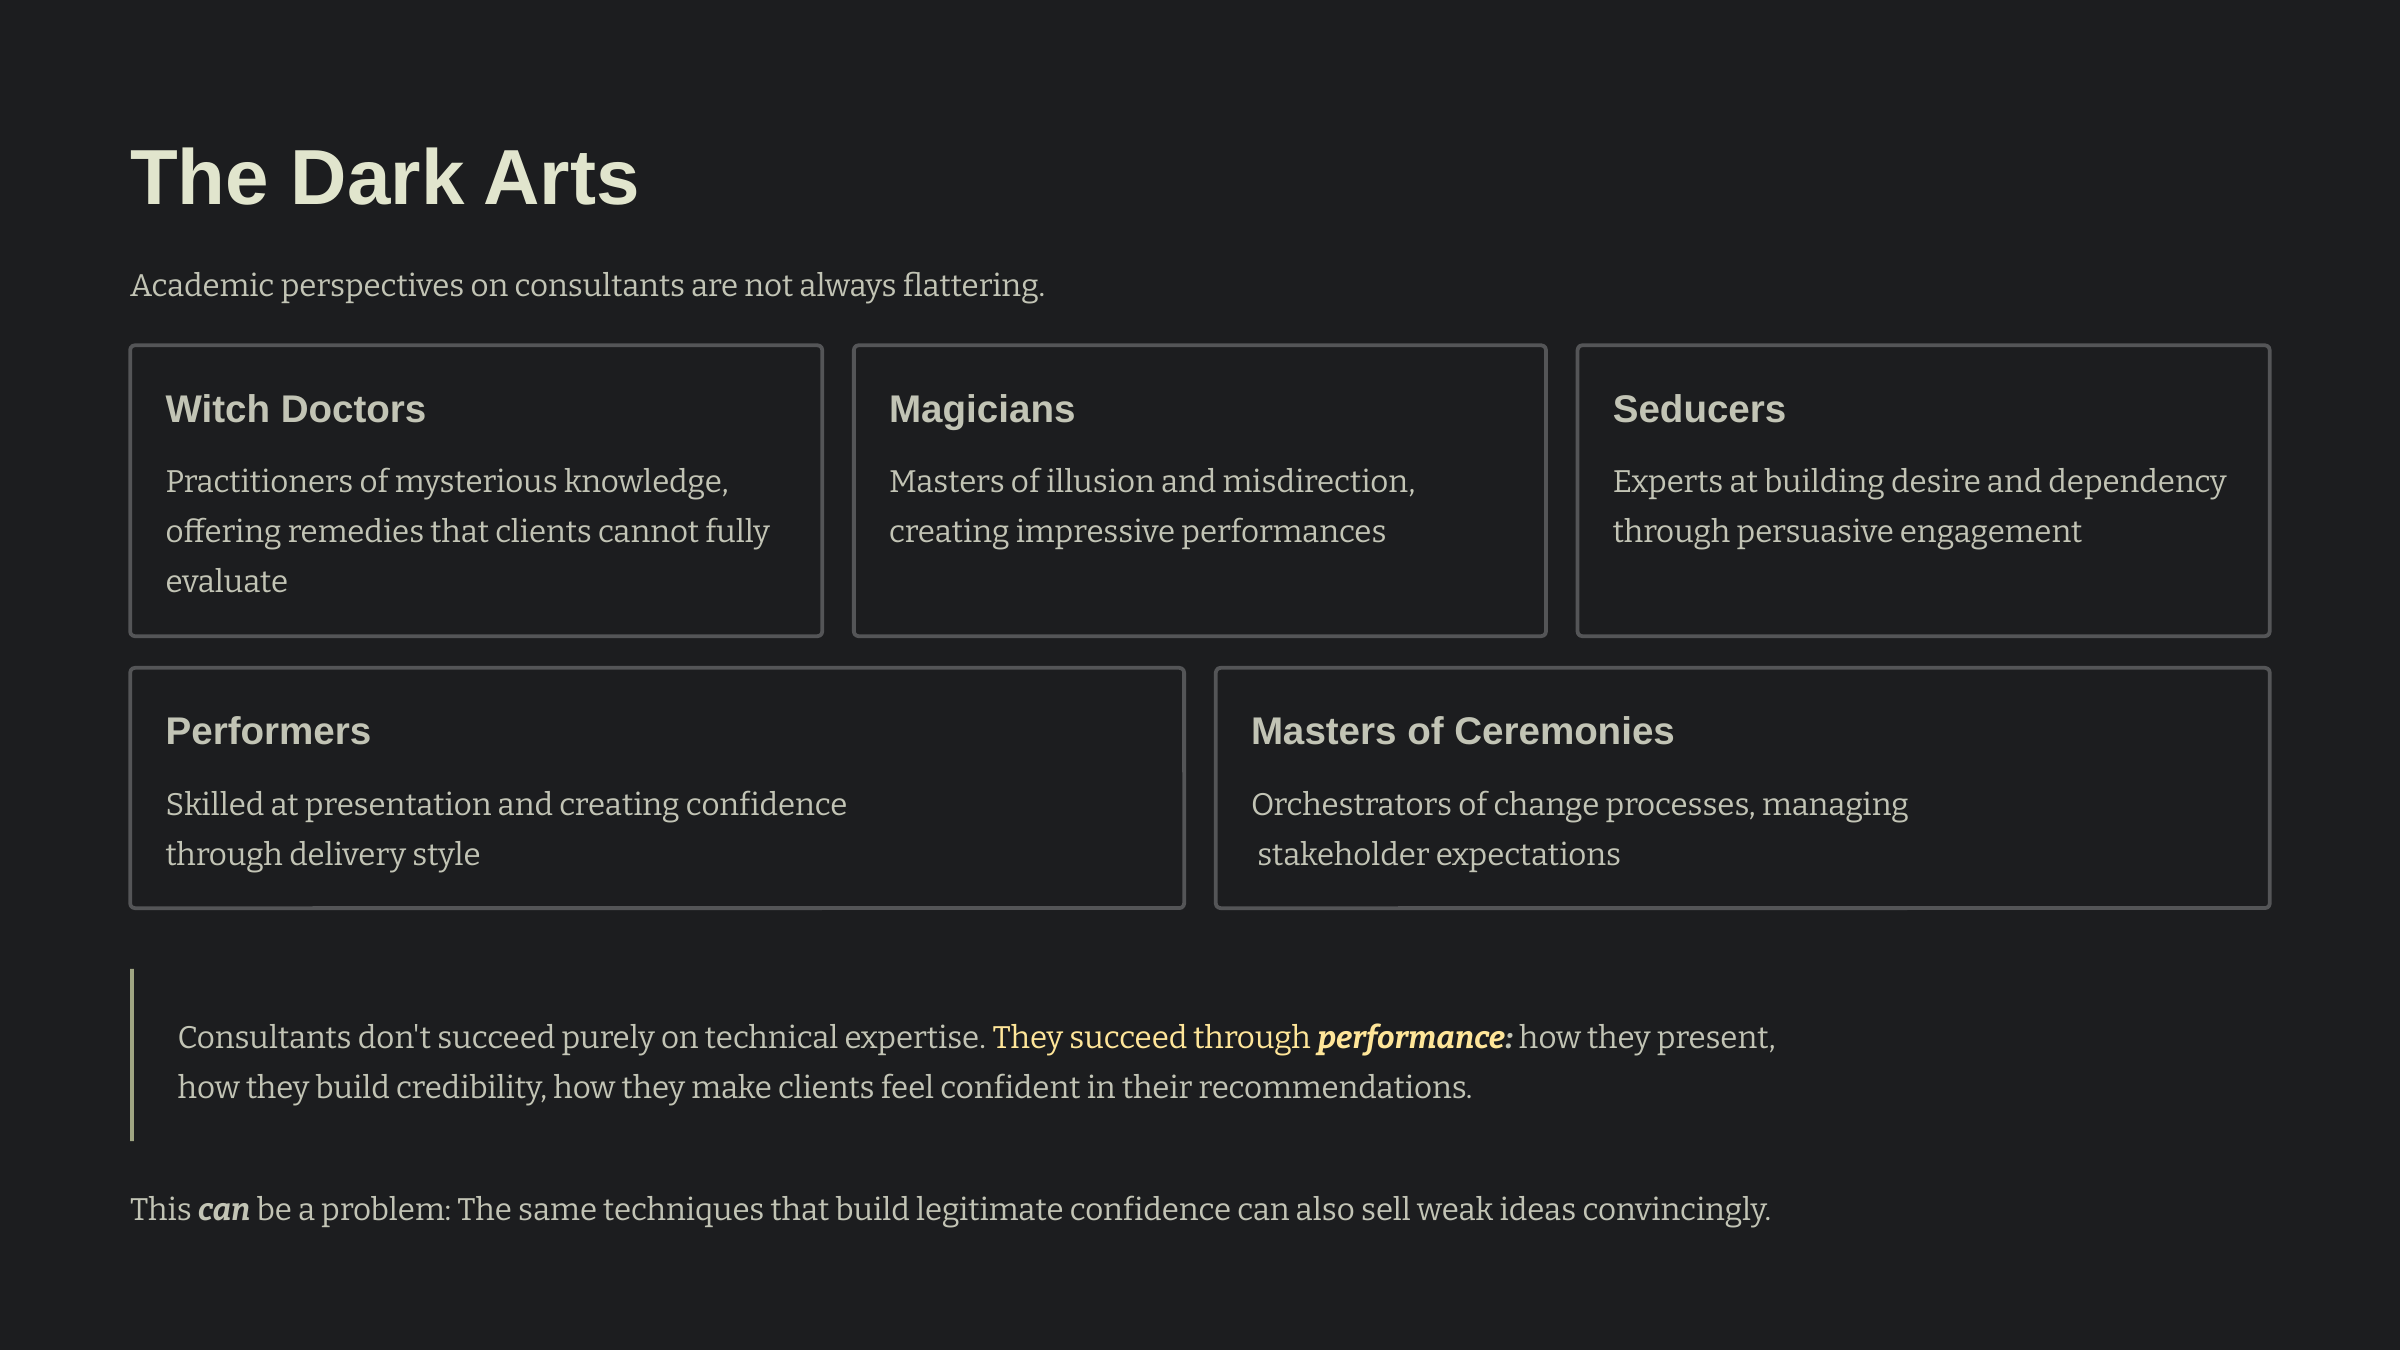

The Dark Arts
Academic perspectives on consultants are not always flattering.

Witch Doctors
Magicians
Seducers
Practitioners of mysterious knowledge, offering remedies that clients cannot fully evaluate
Masters of illusion and misdirection, creating impressive performances
Experts at building desire and dependency through persuasive engagement

Performers
Masters of Ceremonies
Skilled at presentation and creating confidence
through delivery style
Orchestrators of change processes, managing
 stakeholder expectations

Consultants don't succeed purely on technical expertise. They succeed through performance: how they present,
how they build credibility, how they make clients feel confident in their recommendations.
This can be a problem: The same techniques that build legitimate confidence can also sell weak ideas convincingly.